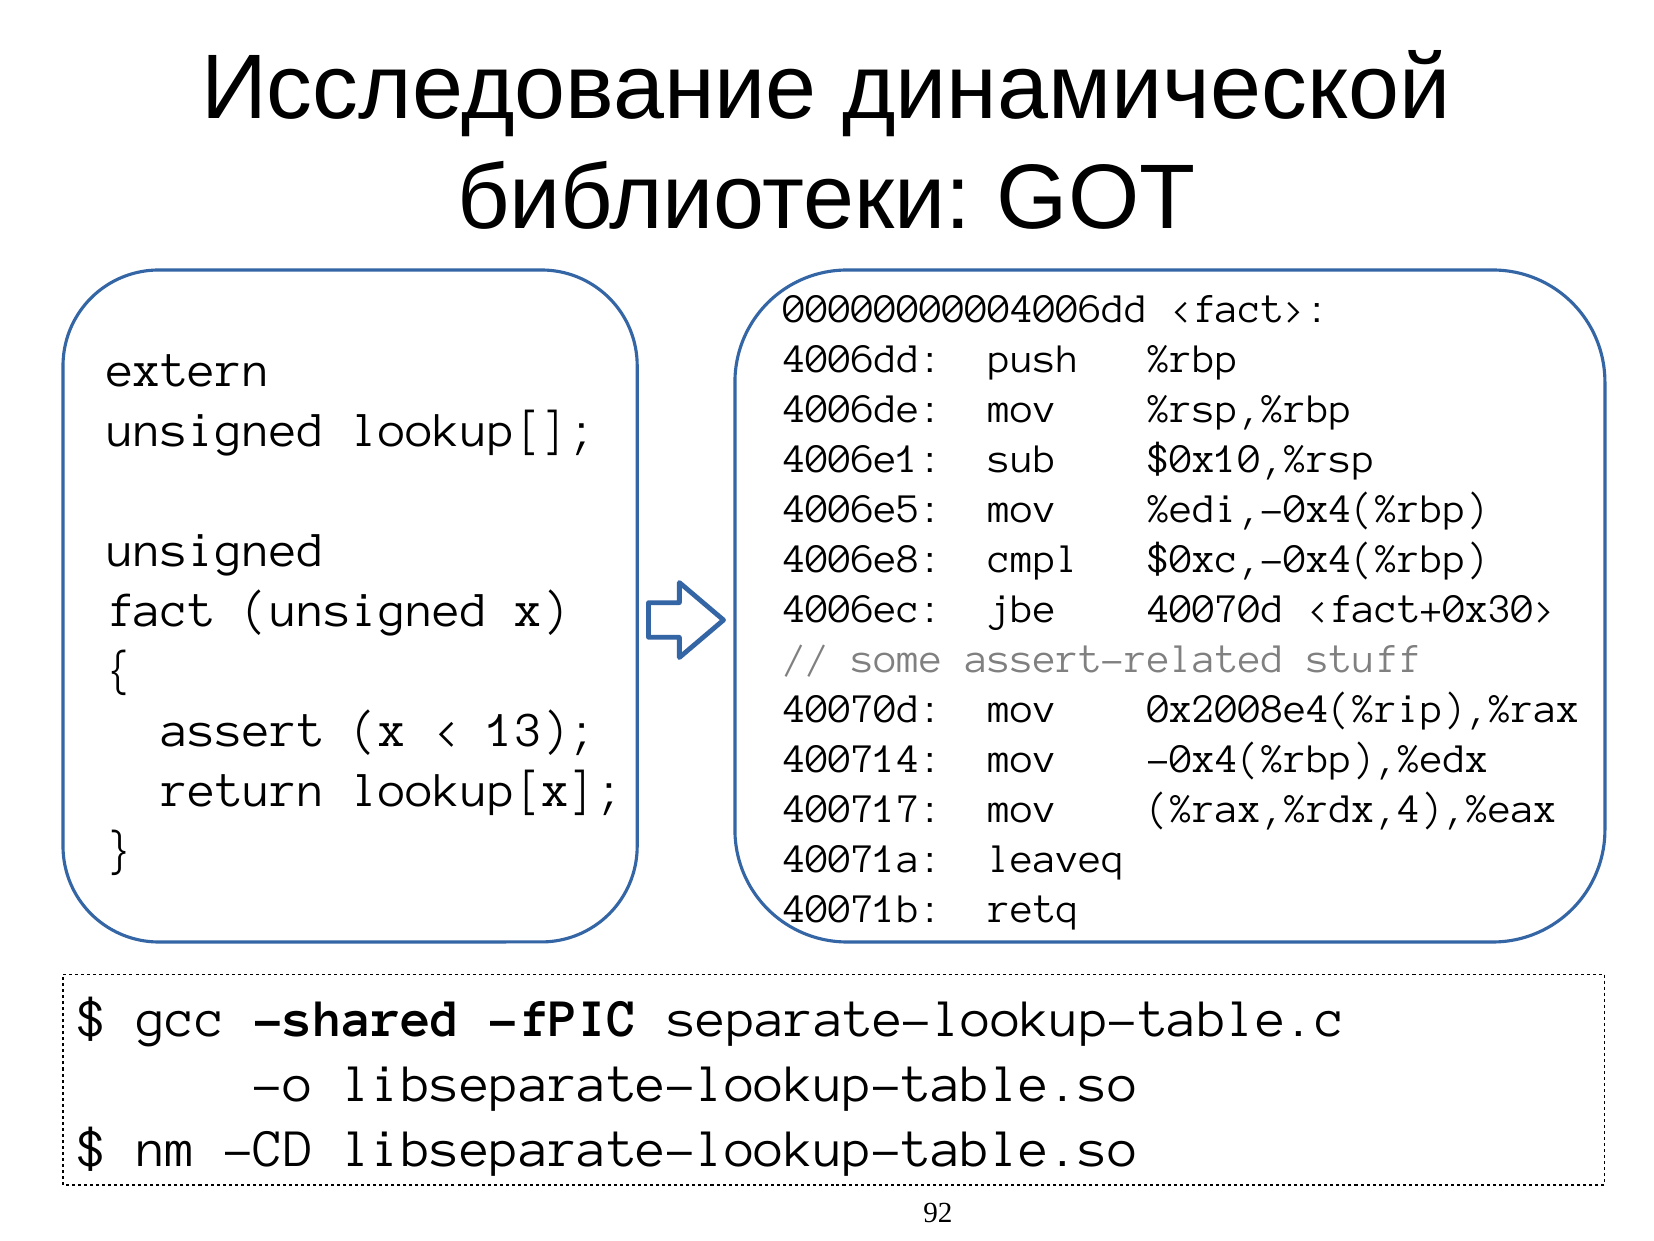

Исследование динамической библиотеки: GOT
extern
unsigned lookup[];

unsigned
fact (unsigned x)
{
  assert (x < 13);
  return lookup[x];
}
00000000004006dd <fact>:
4006dd:  push   %rbp
4006de:  mov    %rsp,%rbp
4006e1:  sub    $0x10,%rsp
4006e5:  mov    %edi,-0x4(%rbp)
4006e8:  cmpl   $0xc,-0x4(%rbp)
4006ec:  jbe    40070d <fact+0x30>
// some assert-related stuff
40070d:  mov    0x2008e4(%rip),%rax
400714:  mov    -0x4(%rbp),%edx
400717:  mov    (%rax,%rdx,4),%eax
40071a:  leaveq
40071b:  retq

$ gcc -shared -fPIC separate-lookup-table.c
      -o libseparate-lookup-table.so
$ nm -CD libseparate-lookup-table.so
92